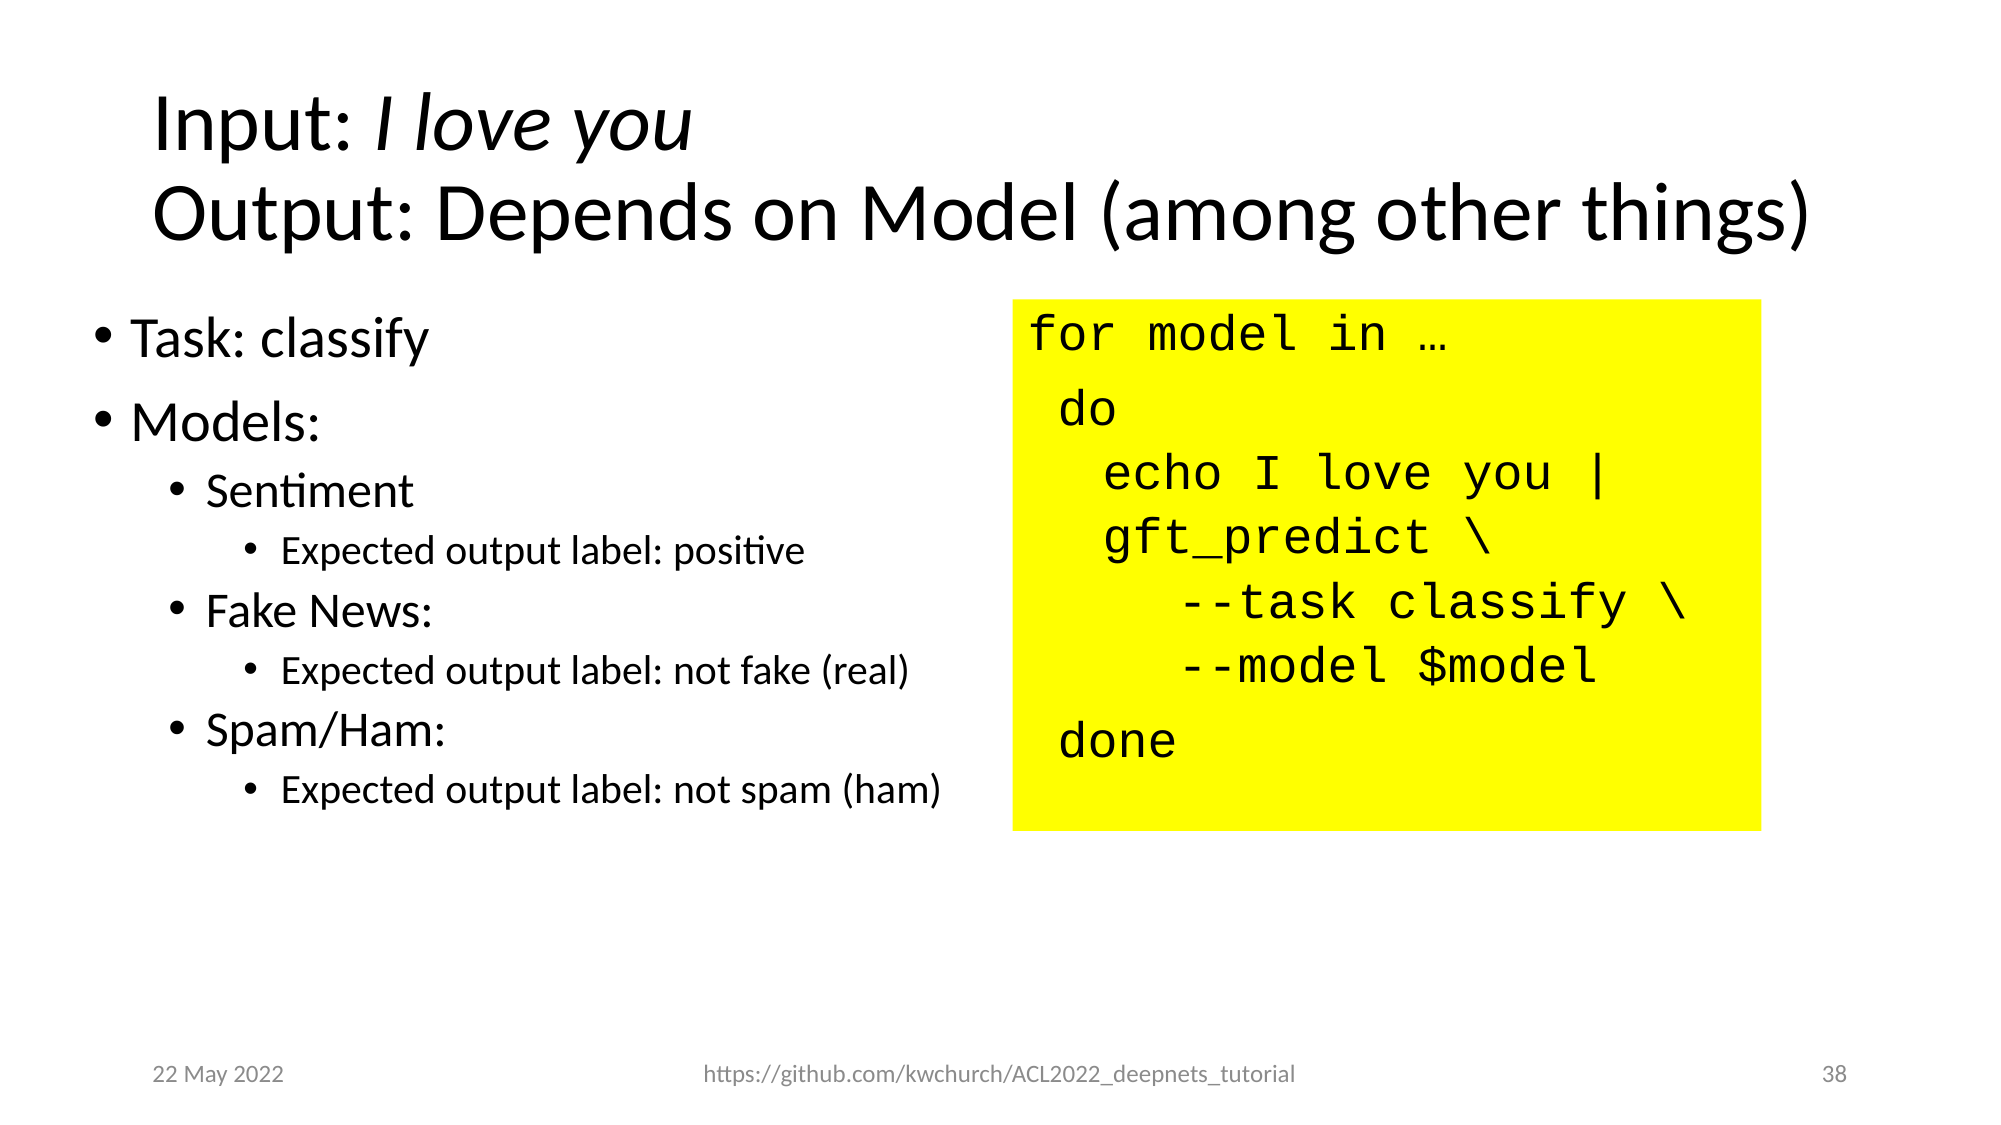

# Input: I love you Output: Depends on Model (among other things)
Task: classify
Models:
Sentiment
Expected output label: positive
Fake News:
Expected output label: not fake (real)
Spam/Ham:
Expected output label: not spam (ham)
for model in …
 do
echo I love you |
gft_predict \
--task classify \
--model $model
 done

22 May 2022
https://github.com/kwchurch/ACL2022_deepnets_tutorial
38